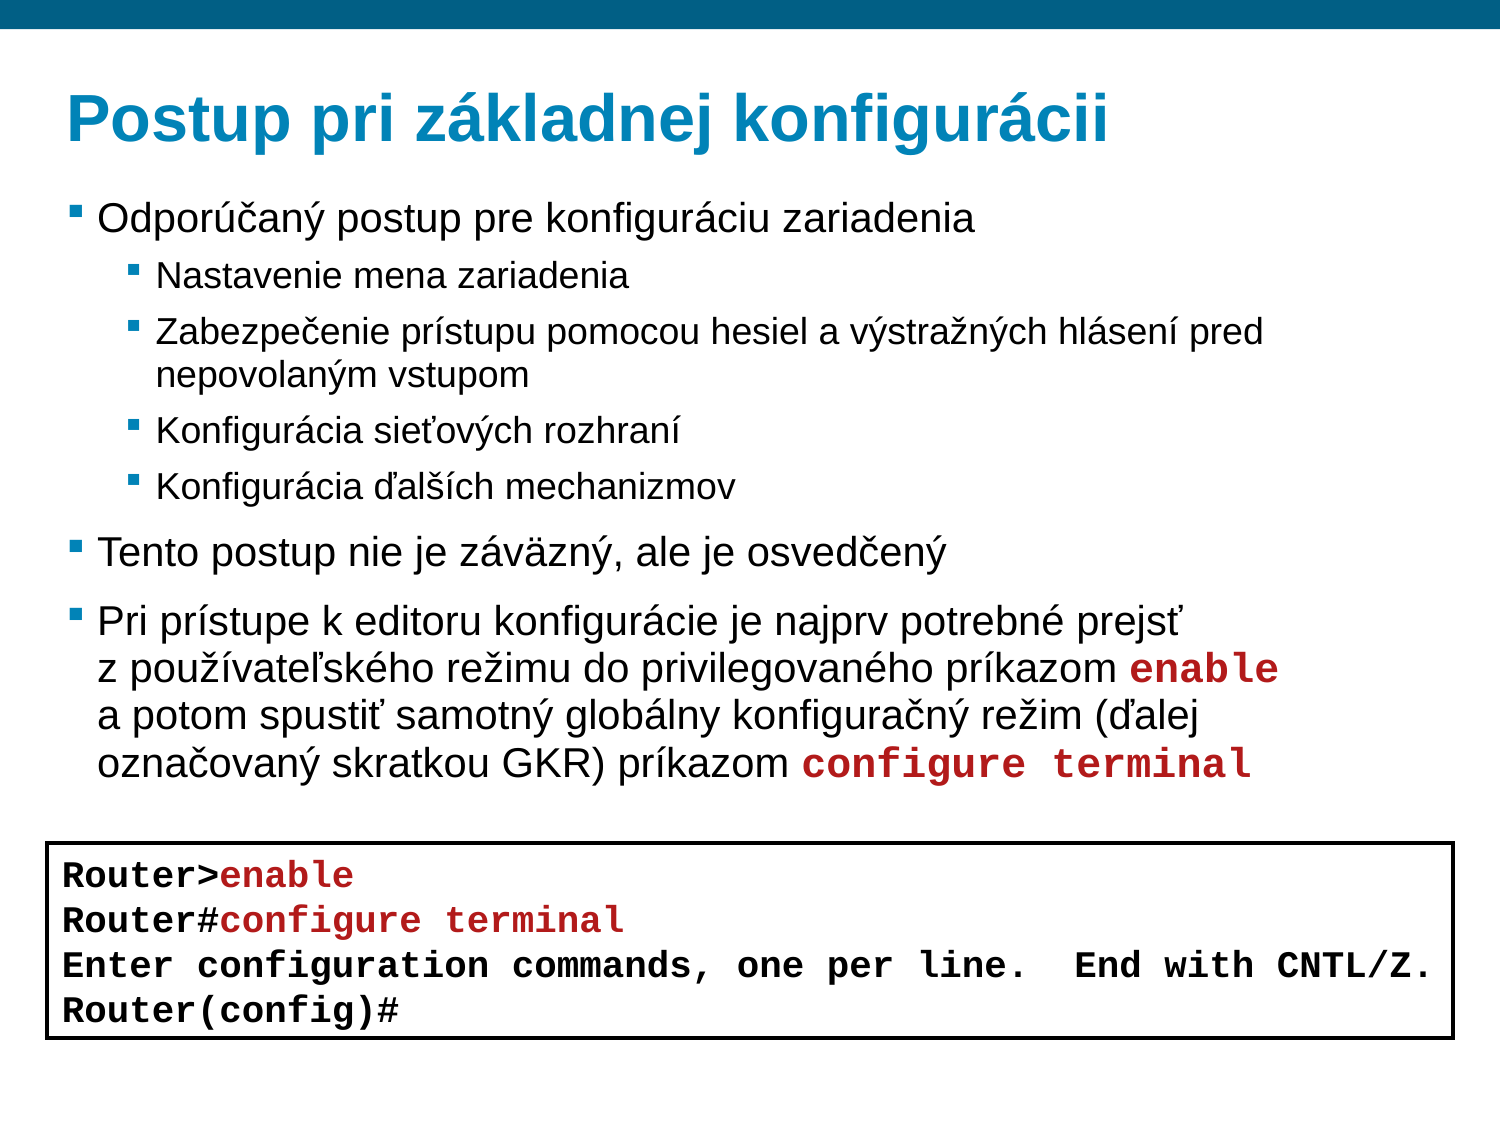

# Postup pri základnej konfigurácii
Odporúčaný postup pre konfiguráciu zariadenia
Nastavenie mena zariadenia
Zabezpečenie prístupu pomocou hesiel a výstražných hlásení pred nepovolaným vstupom
Konfigurácia sieťových rozhraní
Konfigurácia ďalších mechanizmov
Tento postup nie je záväzný, ale je osvedčený
Pri prístupe k editoru konfigurácie je najprv potrebné prejsť z používateľského režimu do privilegovaného príkazom enable a potom spustiť samotný globálny konfiguračný režim (ďalej označovaný skratkou GKR) príkazom configure terminal
Router>enable
Router#configure terminal
Enter configuration commands, one per line.  End with CNTL/Z.
Router(config)#